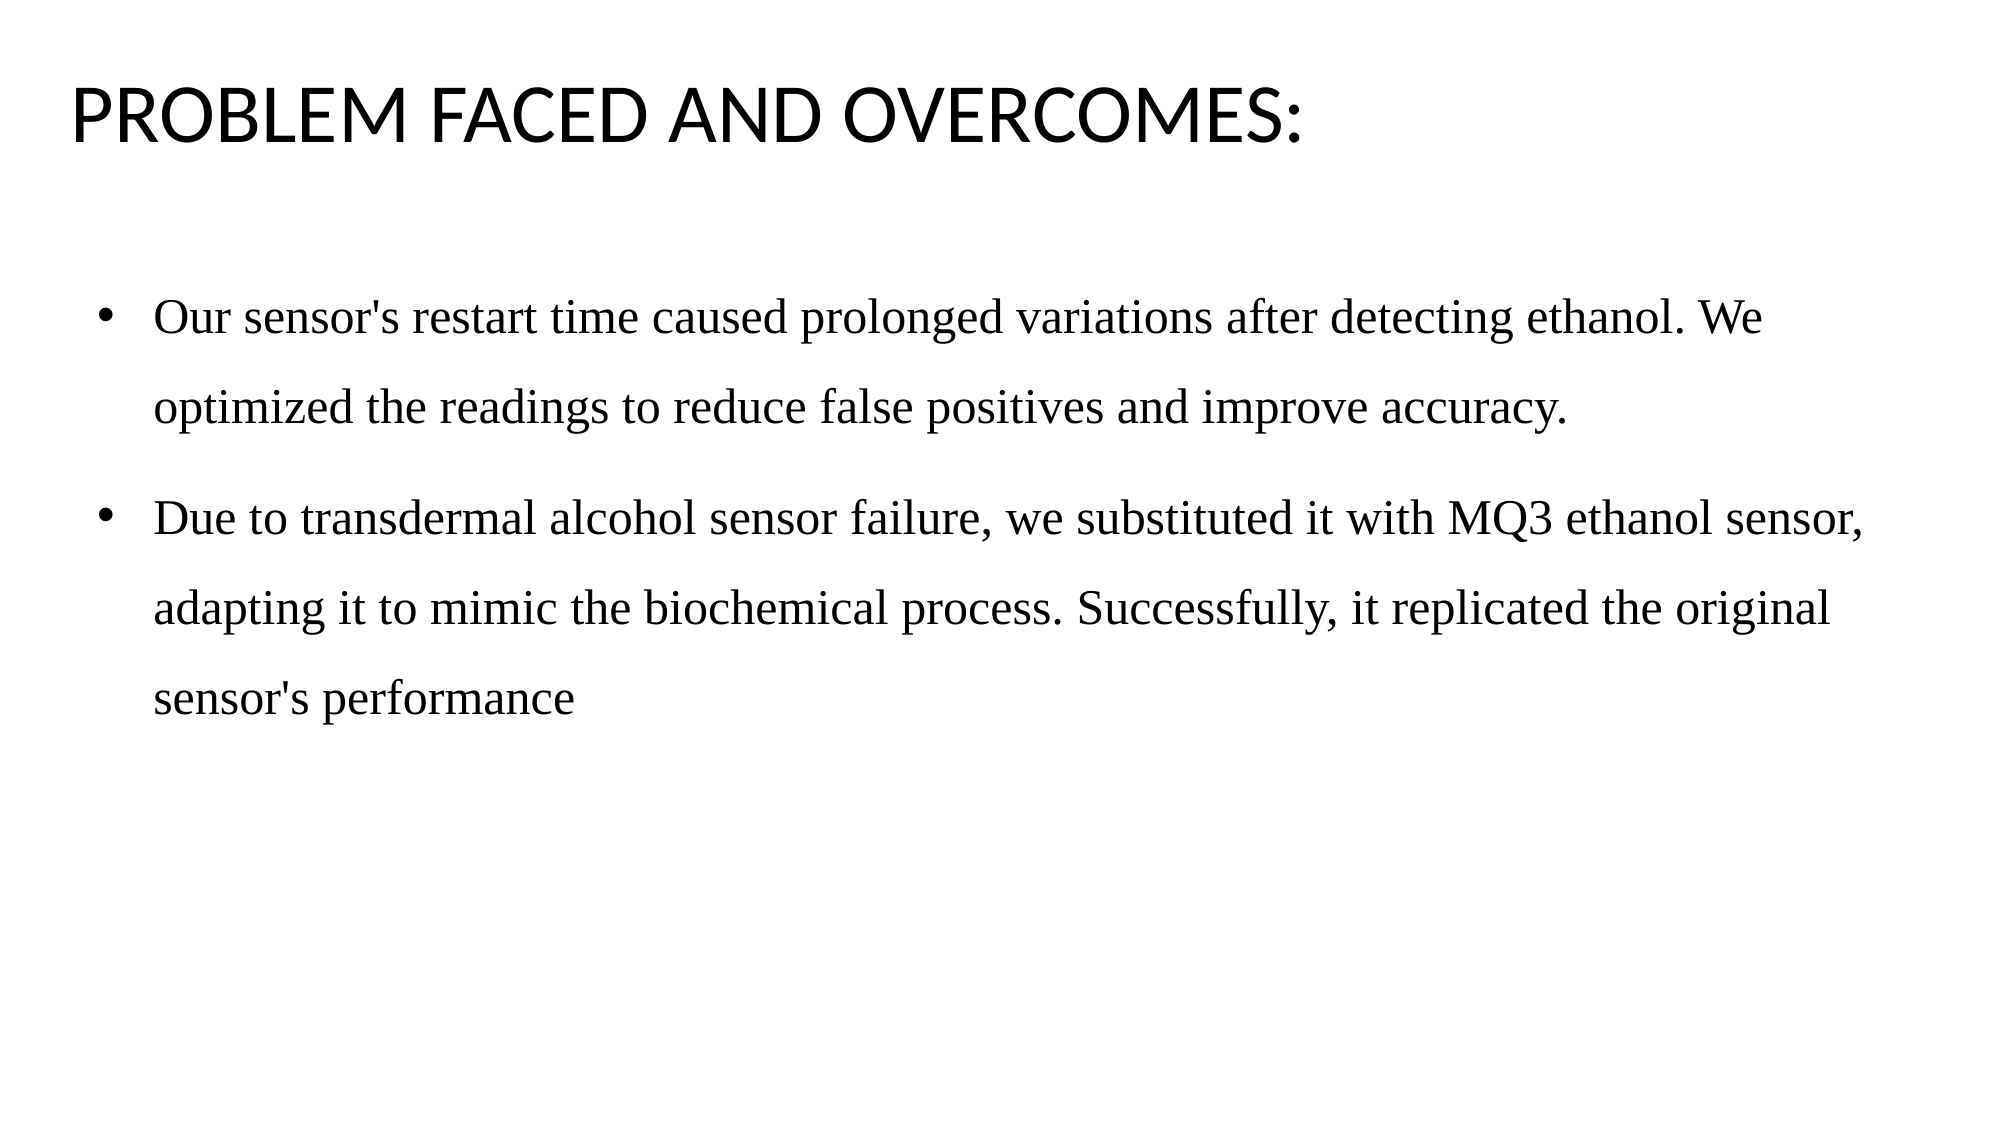

# PROBLEM FACED AND OVERCOMES:
Our sensor's restart time caused prolonged variations after detecting ethanol. We optimized the readings to reduce false positives and improve accuracy.
Due to transdermal alcohol sensor failure, we substituted it with MQ3 ethanol sensor, adapting it to mimic the biochemical process. Successfully, it replicated the original sensor's performance